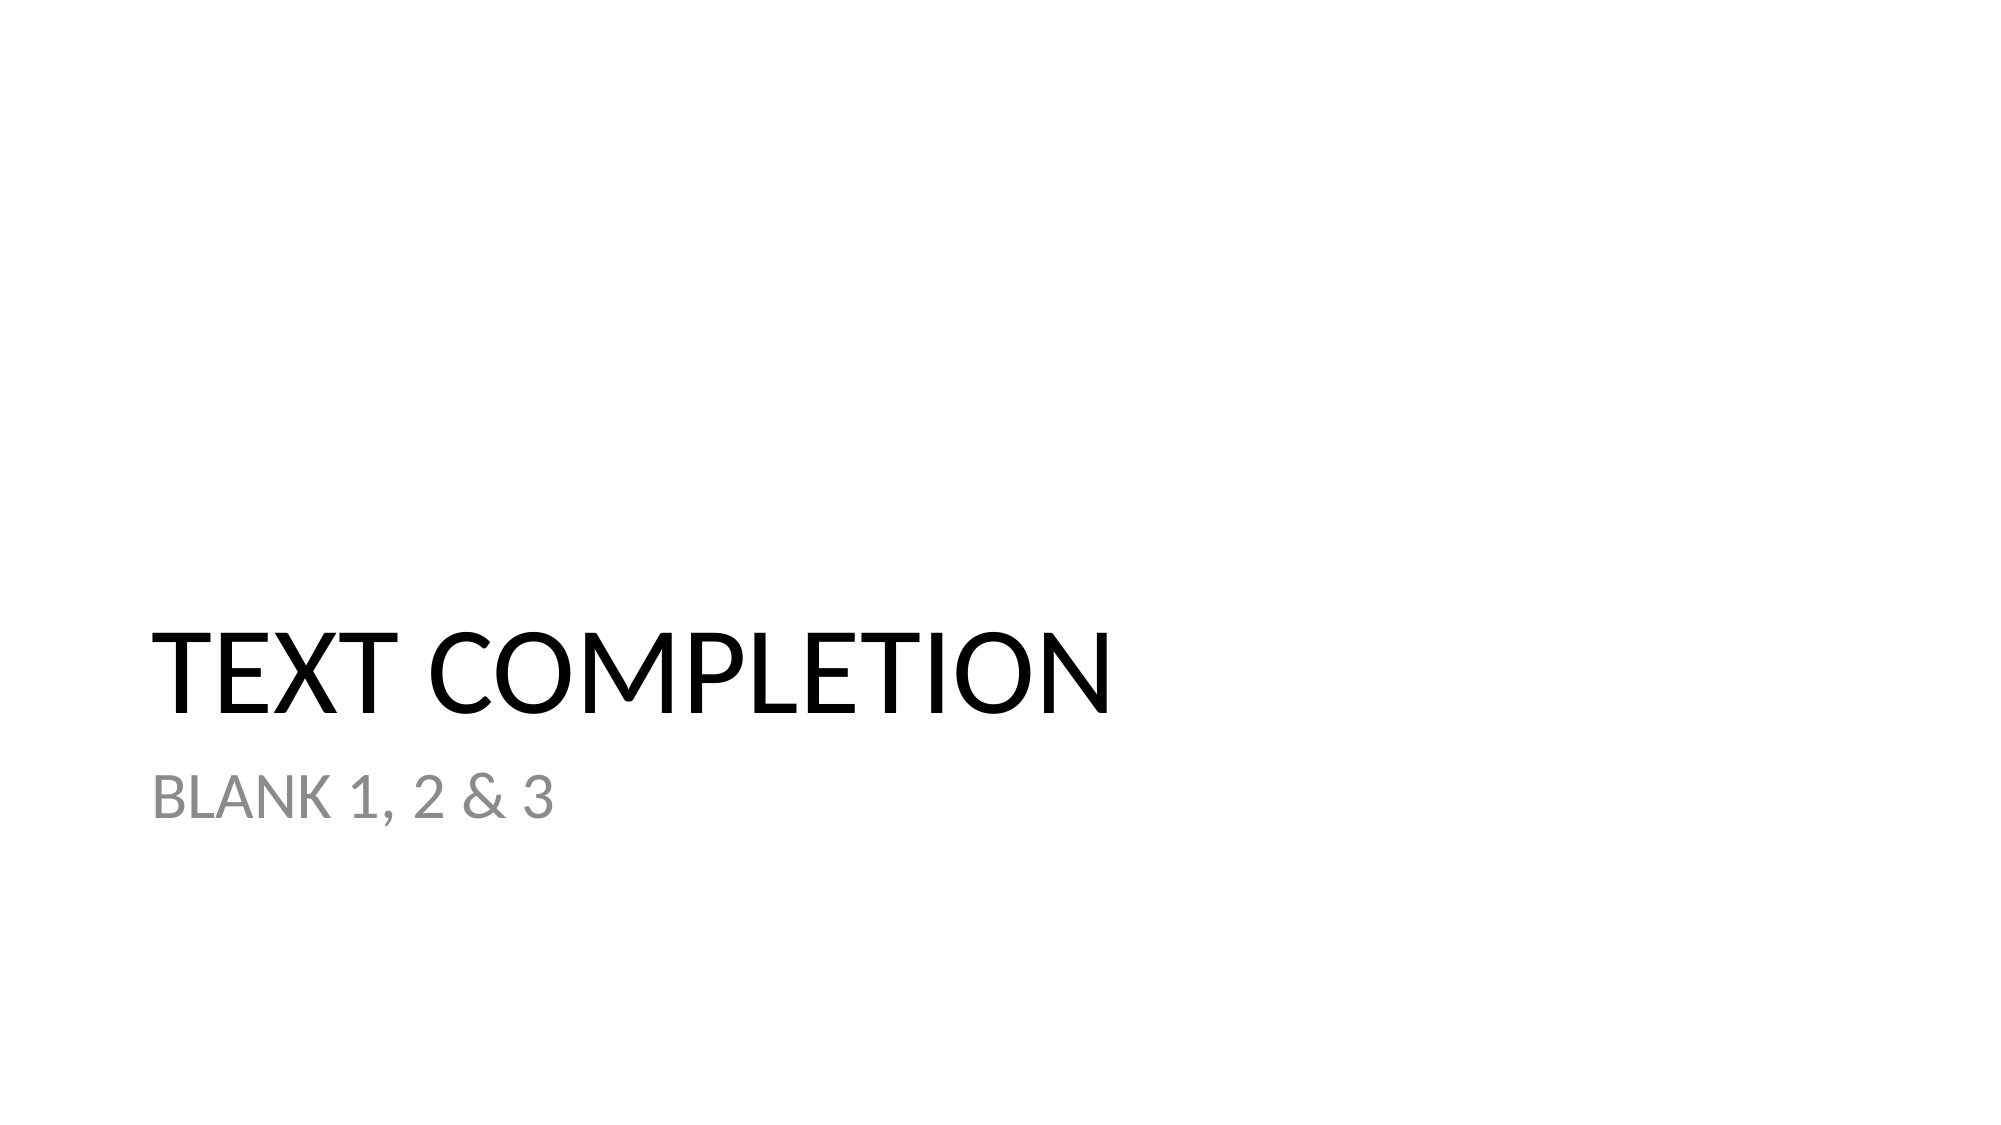

# TEXT COMPLETION
BLANK 1, 2 & 3